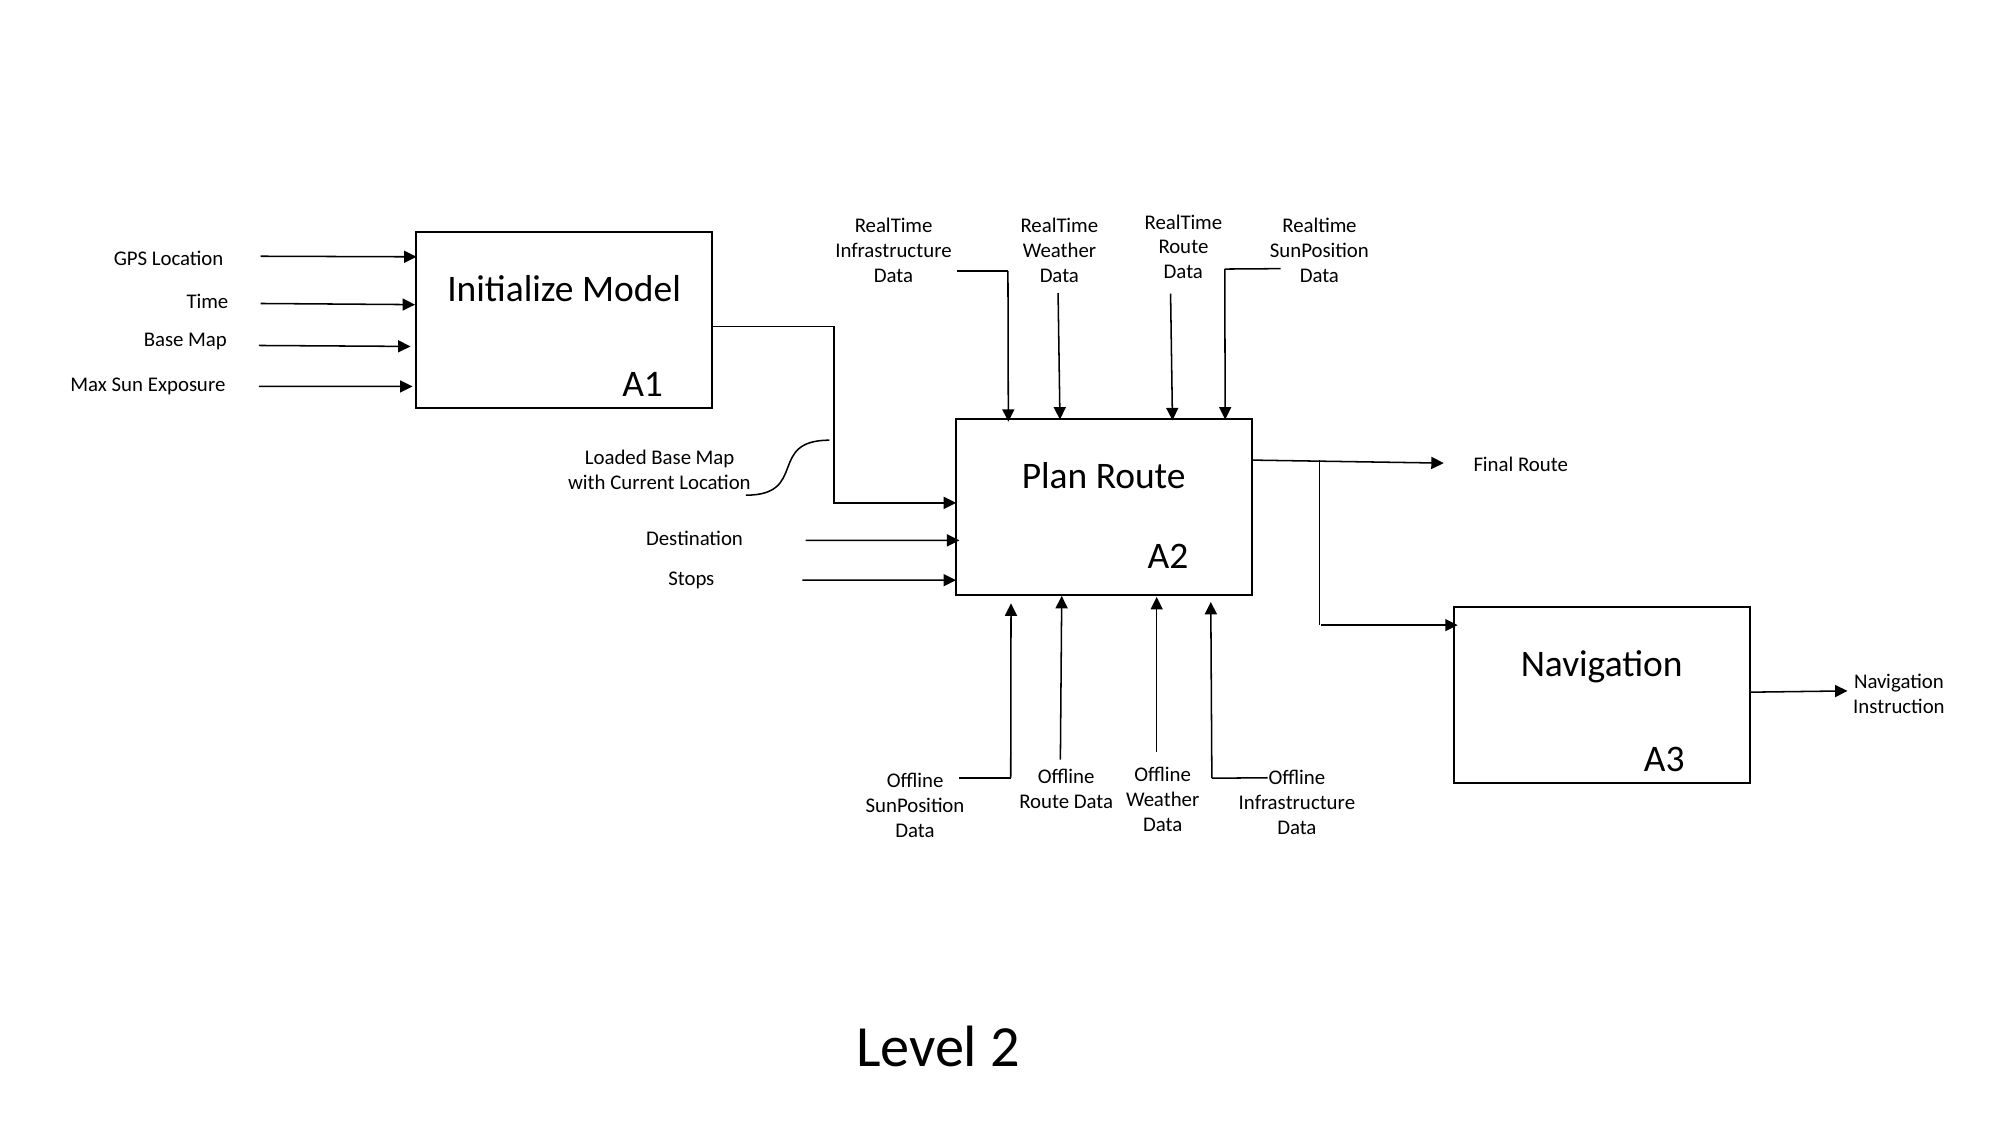

RealTime Route Data
RealTime Infrastructure Data
RealTime Weather Data
Realtime SunPosition Data

Initialize Model
A1
GPS Location
Time
Base Map
Max Sun Exposure

Plan Route
A2
Loaded Base Map with Current Location
Final Route
Destination
Stops
Offline Weather Data
Offline Route Data
Offline Infrastructure Data
Offline SunPosition Data

Navigation
A3
Navigation Instruction
Level 2